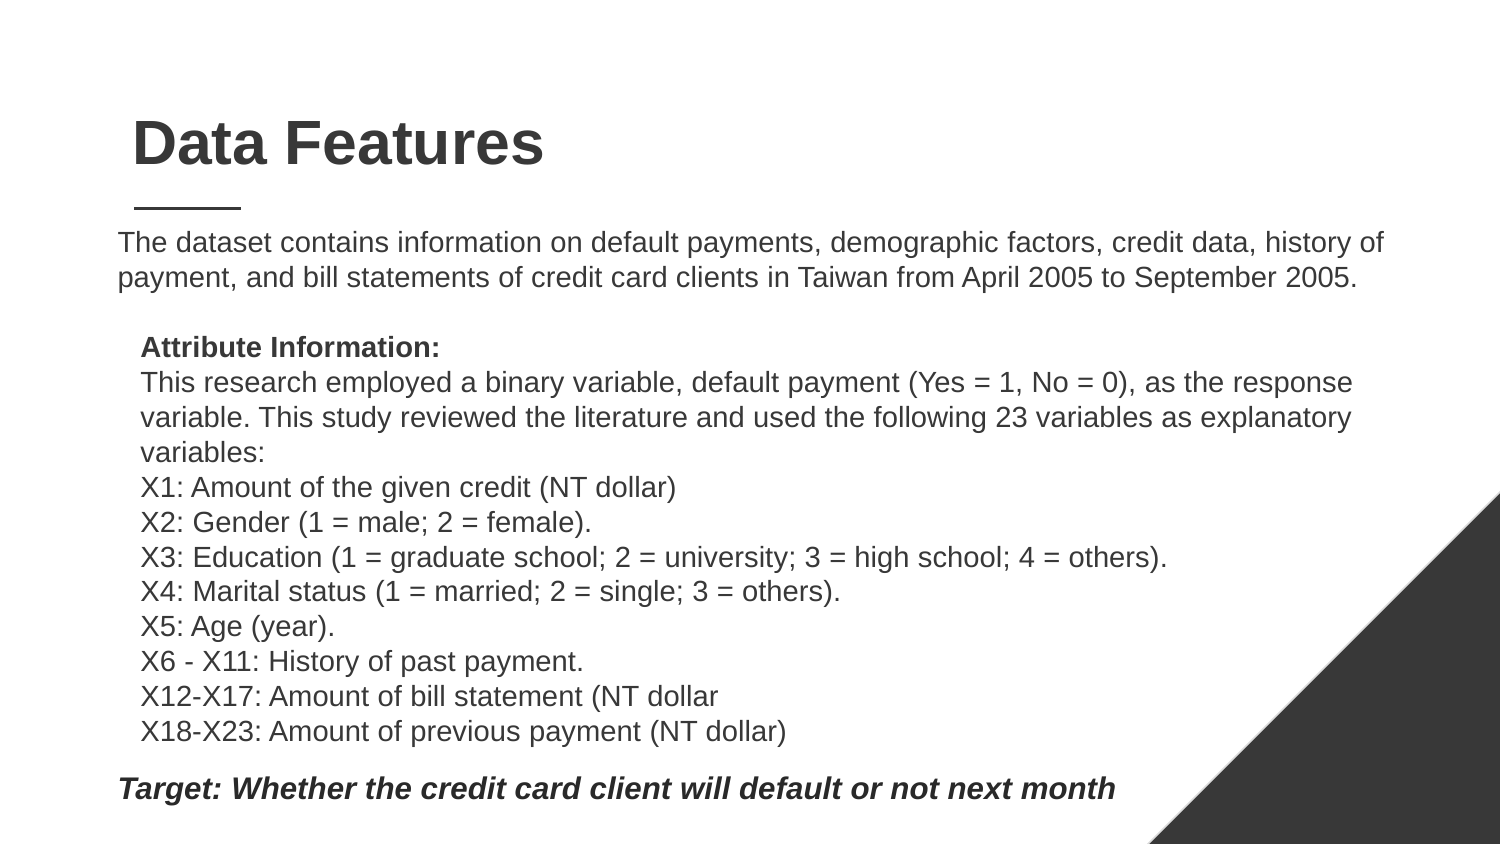

# Data Features
The dataset contains information on default payments, demographic factors, credit data, history of payment, and bill statements of credit card clients in Taiwan from April 2005 to September 2005.

Attribute Information:
This research employed a binary variable, default payment (Yes = 1, No = 0), as the response variable. This study reviewed the literature and used the following 23 variables as explanatory variables: 
X1: Amount of the given credit (NT dollar)
X2: Gender (1 = male; 2 = female). 
X3: Education (1 = graduate school; 2 = university; 3 = high school; 4 = others). 
X4: Marital status (1 = married; 2 = single; 3 = others). 
X5: Age (year). 
X6 - X11: History of past payment.
X12-X17: Amount of bill statement (NT dollar
X18-X23: Amount of previous payment (NT dollar)
Target: Whether the credit card client will default or not next month